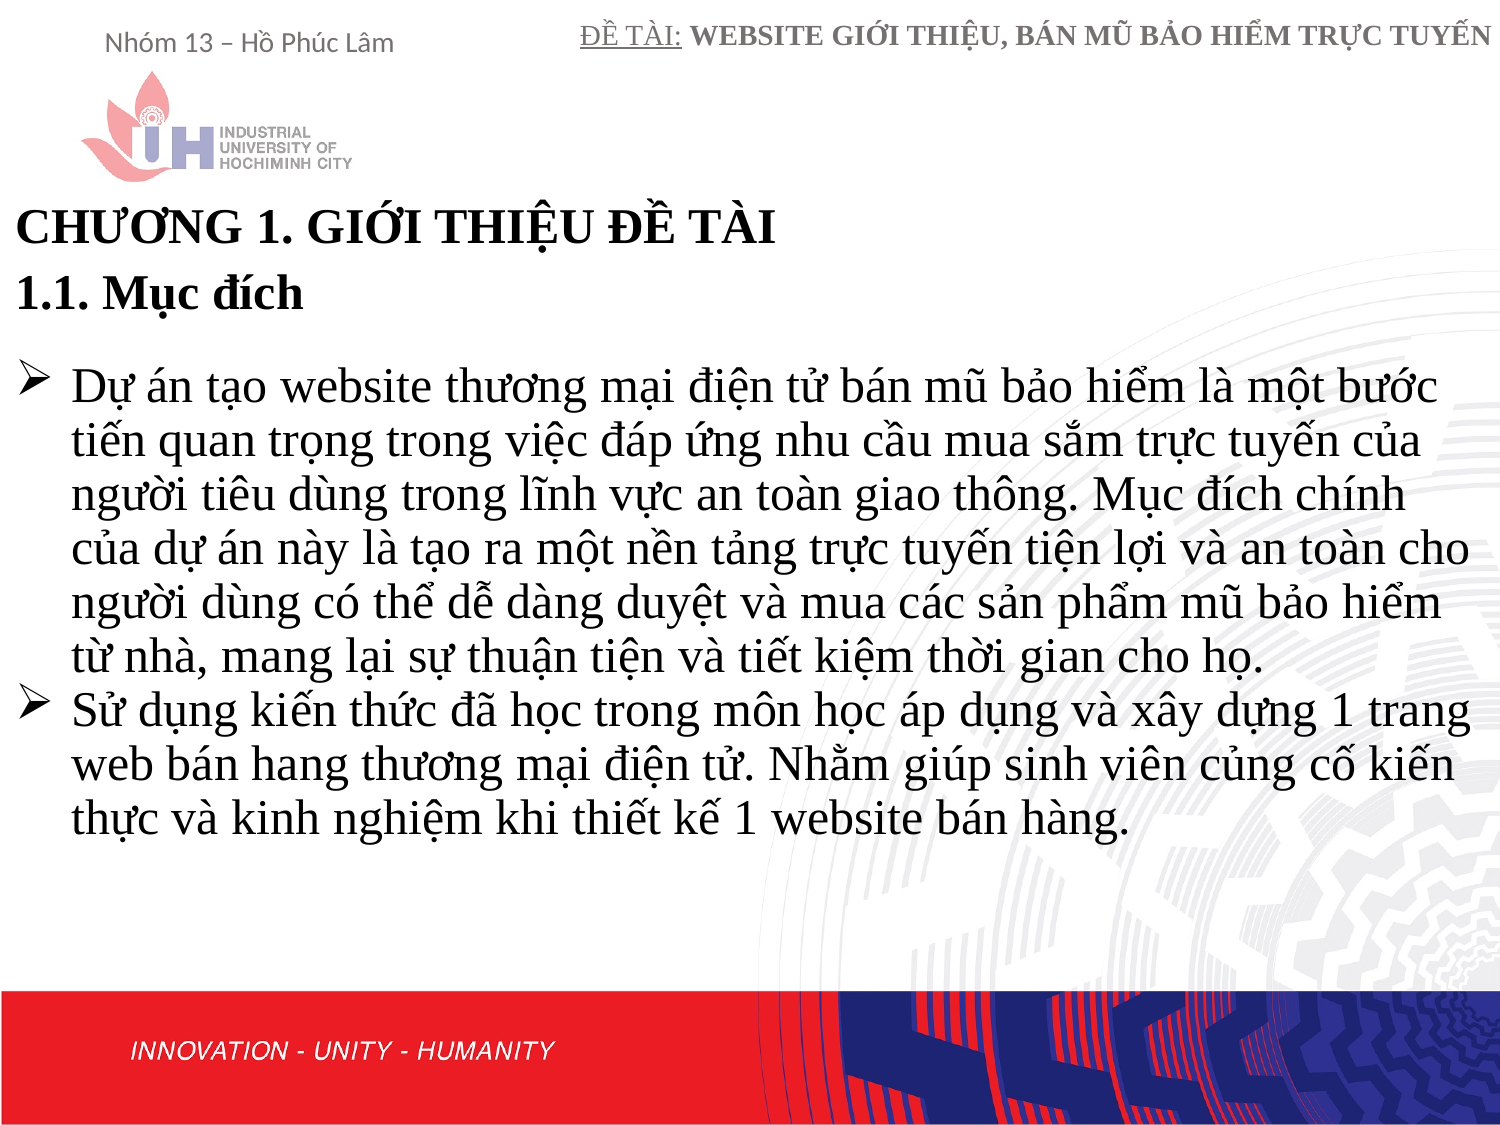

# CHƯƠNG 1. GIỚI THIỆU ĐỀ TÀI
1.1. Mục đích
Dự án tạo website thương mại điện tử bán mũ bảo hiểm là một bước tiến quan trọng trong việc đáp ứng nhu cầu mua sắm trực tuyến của người tiêu dùng trong lĩnh vực an toàn giao thông. Mục đích chính của dự án này là tạo ra một nền tảng trực tuyến tiện lợi và an toàn cho người dùng có thể dễ dàng duyệt và mua các sản phẩm mũ bảo hiểm từ nhà, mang lại sự thuận tiện và tiết kiệm thời gian cho họ.
Sử dụng kiến thức đã học trong môn học áp dụng và xây dựng 1 trang web bán hang thương mại điện tử. Nhằm giúp sinh viên củng cố kiến thực và kinh nghiệm khi thiết kế 1 website bán hàng.